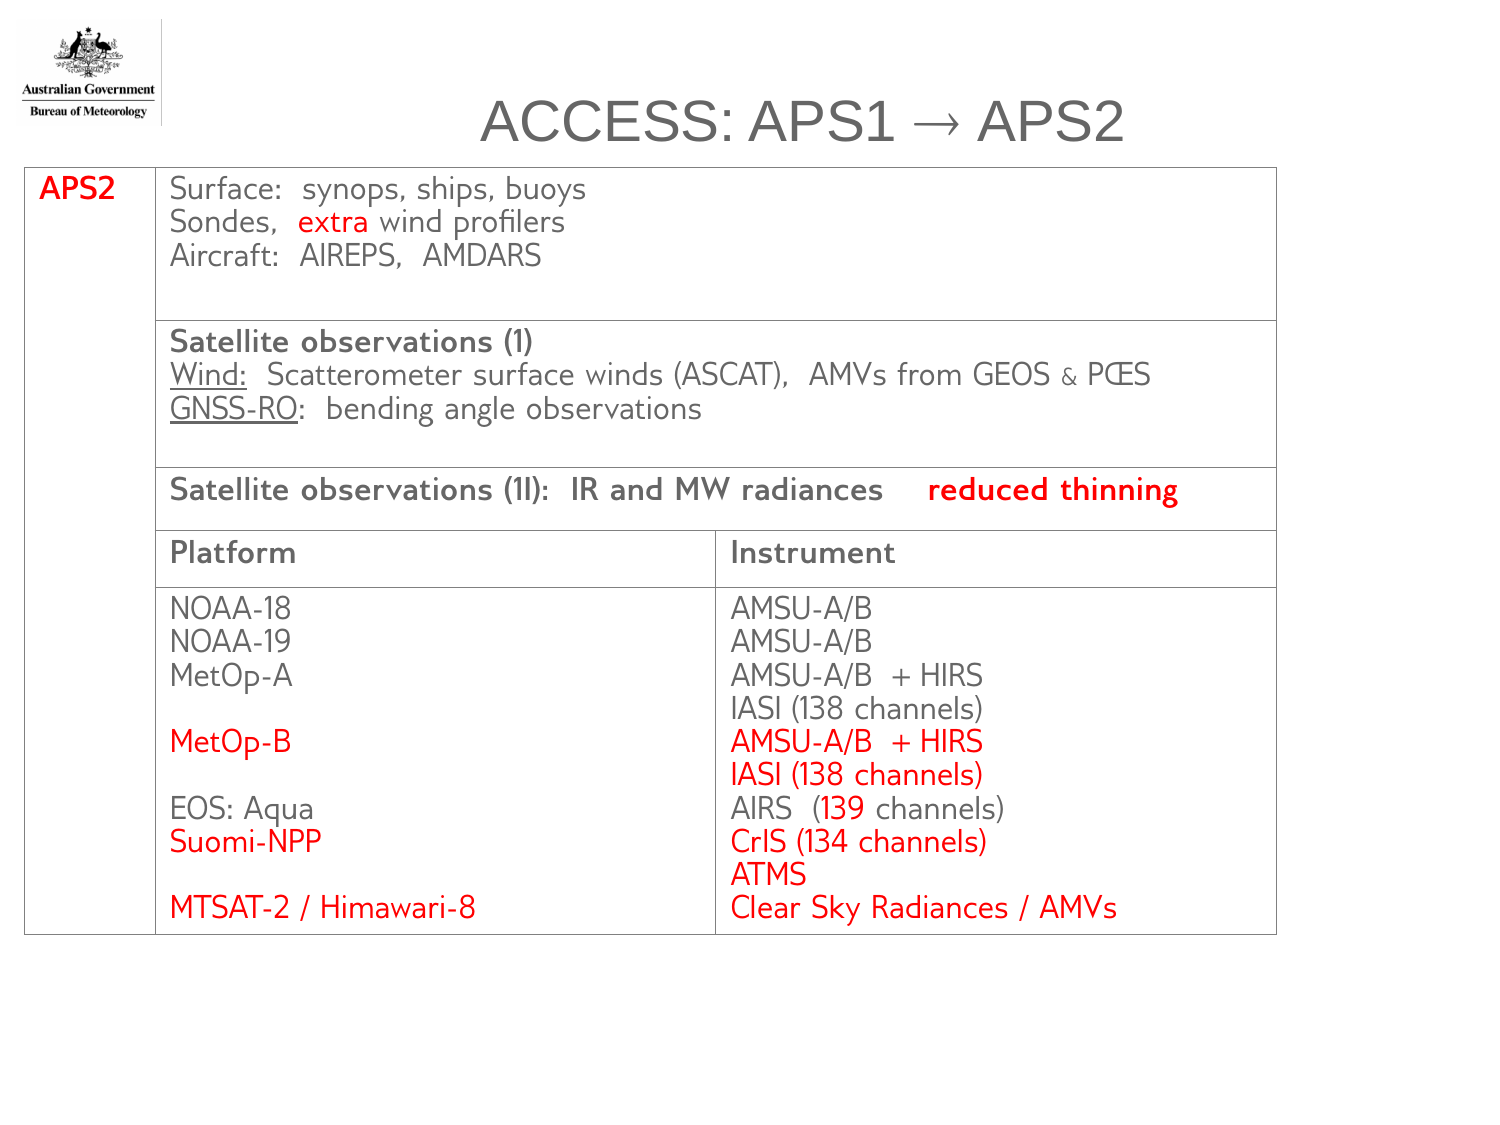

# ACCESS: APS1 → APS2
| APS2 | Surface: synops, ships, buoys Sondes, extra wind profilers Aircraft: AIREPS, AMDARS |  |
| --- | --- | --- |
|  | Satellite observations (1) Wind: Scatterometer surface winds (ASCAT), AMVs from GEOS & POES GNSS-RO: bending angle observations |  |
|  | Satellite observations (1I): IR and MW radiances reduced thinning |  |
|  | Platform | Instrument |
|  | NOAA-18 NOAA-19 MetOp-A MetOp-B EOS: Aqua Suomi-NPP MTSAT-2 / Himawari-8 | AMSU-A/B AMSU-A/B AMSU-A/B + HIRS IASI (138 channels) AMSU-A/B + HIRS IASI (138 channels) AIRS (139 channels) CrIS (134 channels) ATMS Clear Sky Radiances / AMVs |